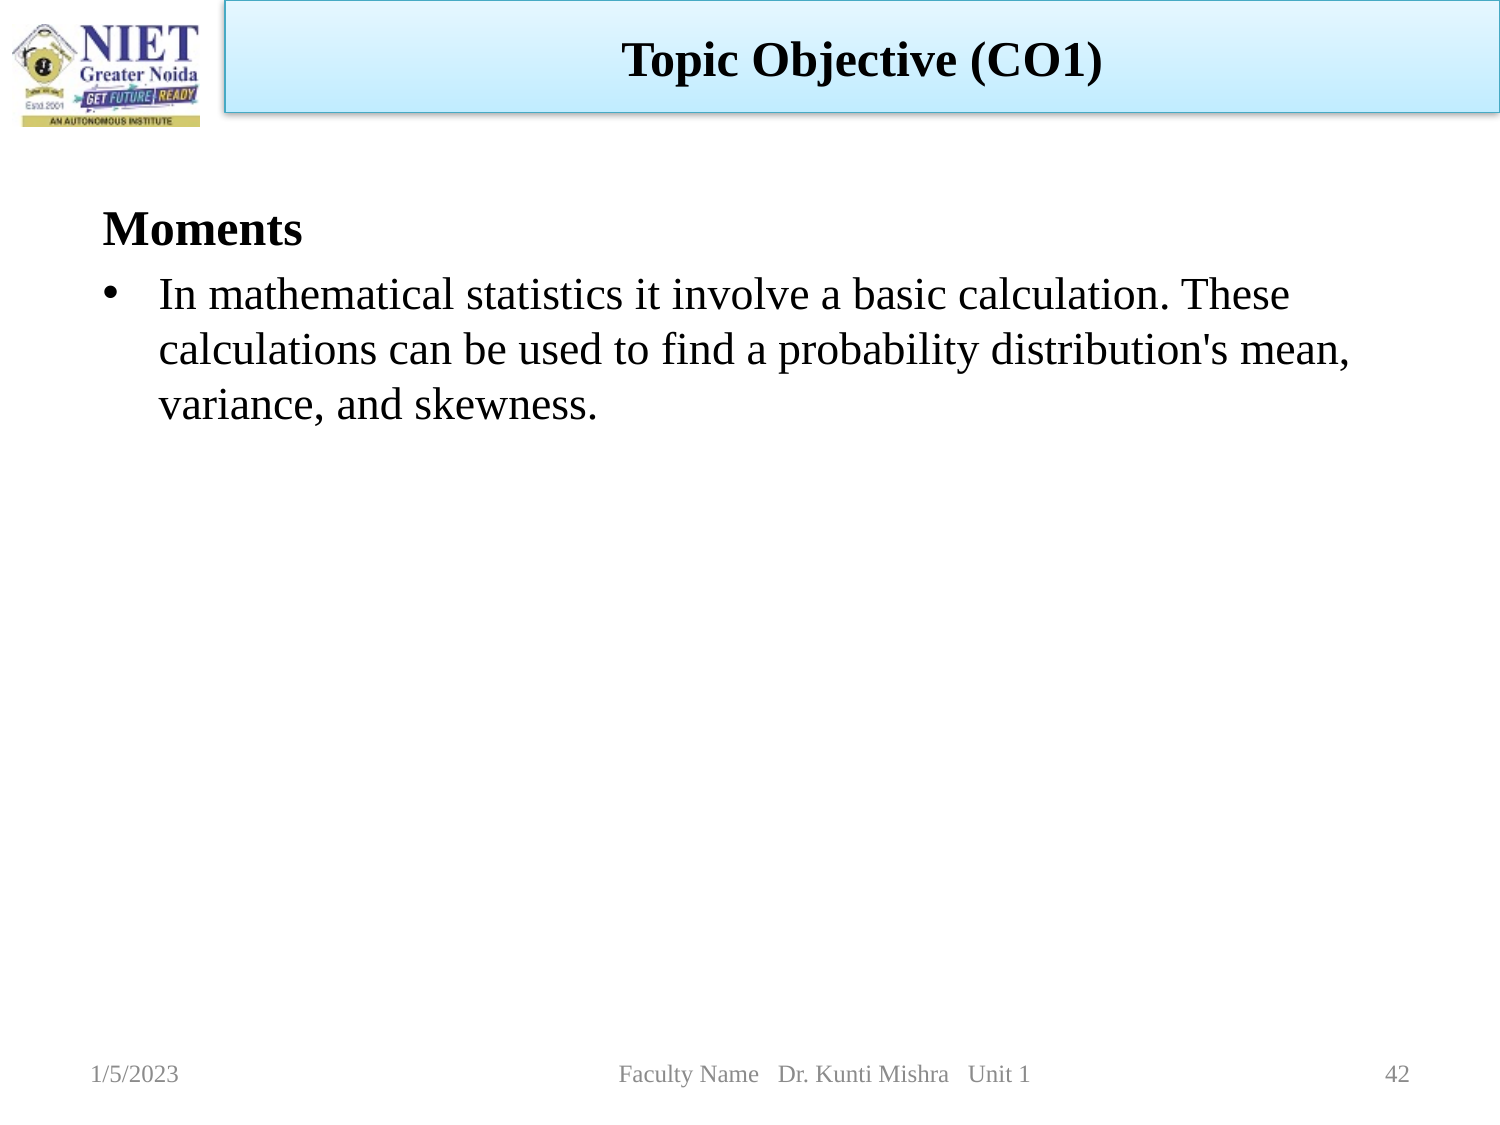

Topic Objective (CO1)
Moments
In mathematical statistics it involve a basic calculation. These calculations can be used to find a probability distribution's mean, variance, and skewness.

1/5/2023
Faculty Name   Dr. Kunti Mishra   Unit 1
42